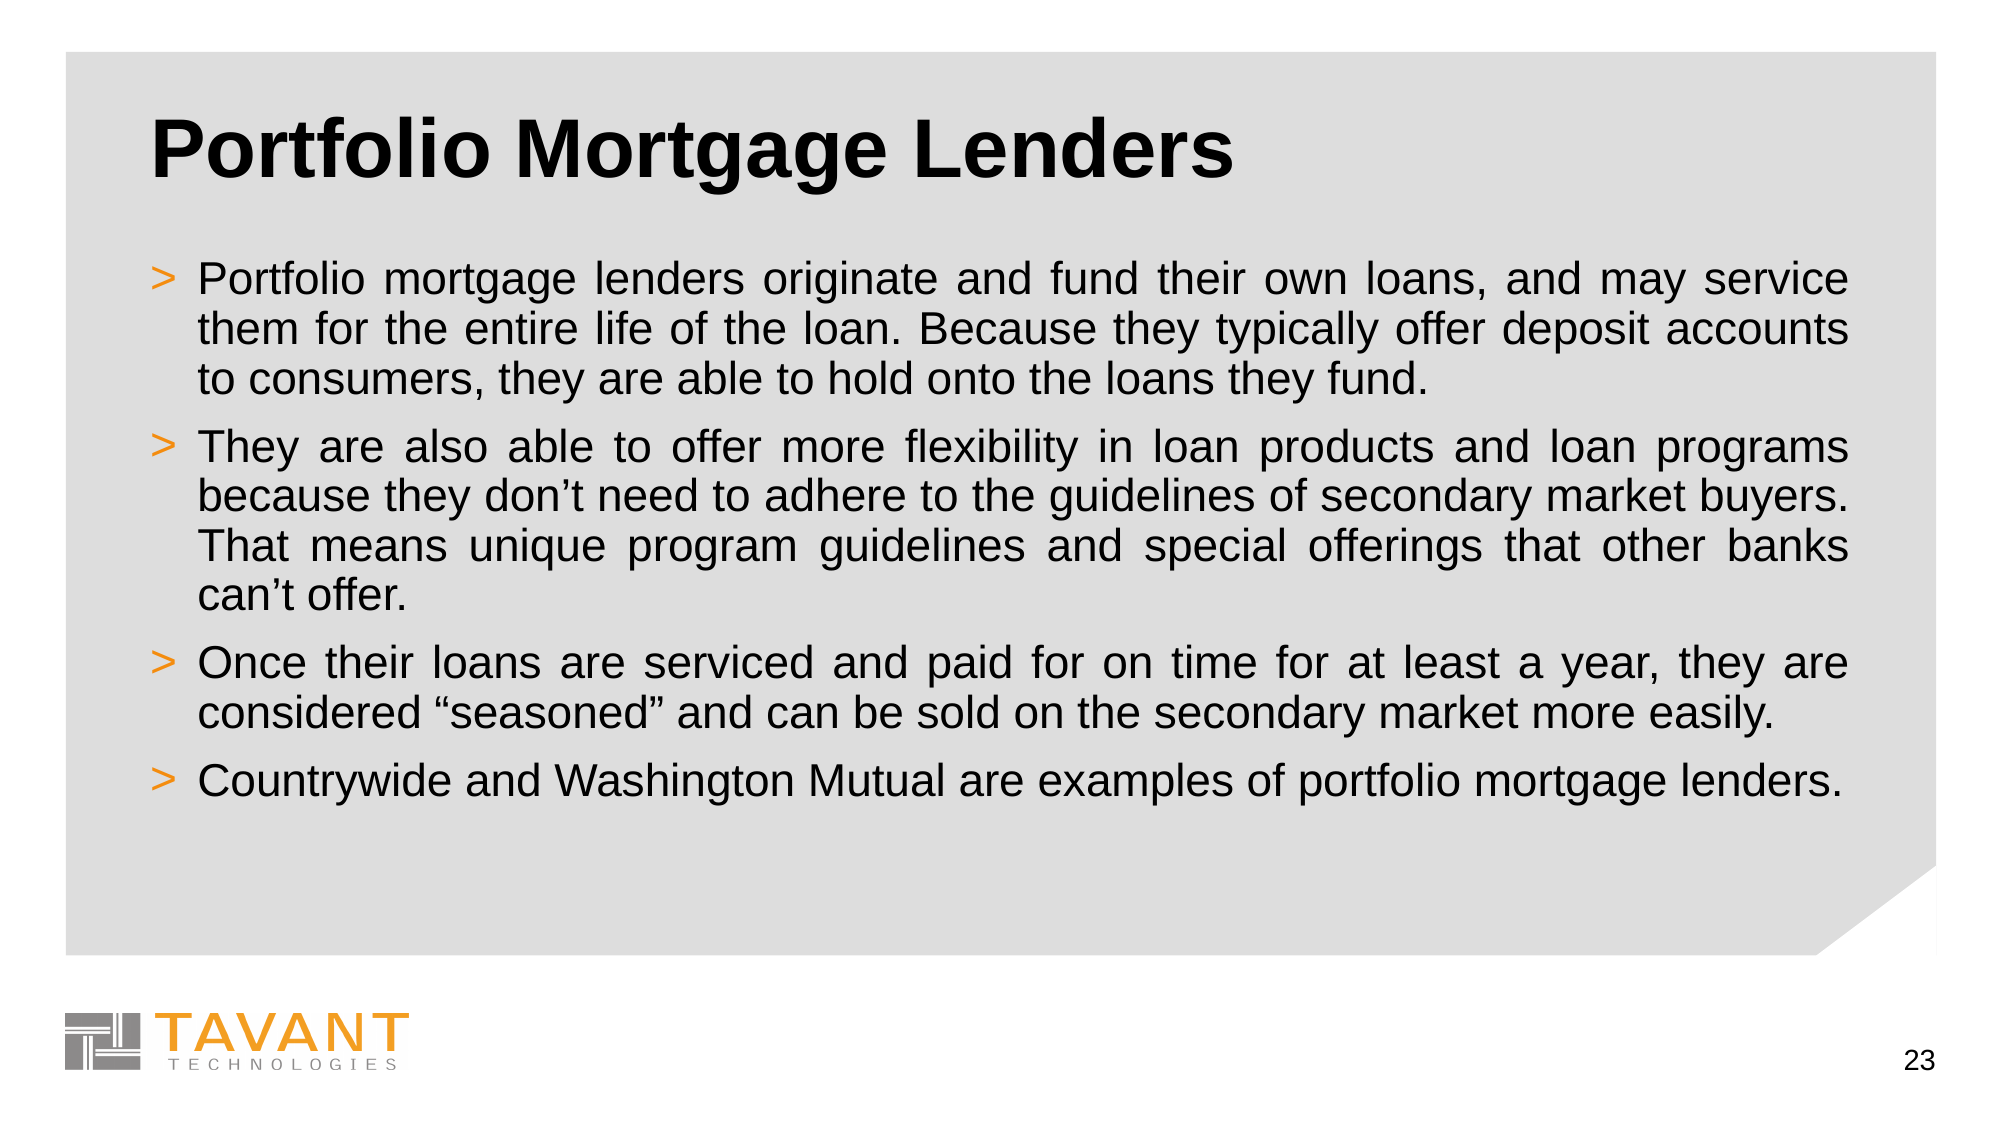

# Portfolio Mortgage Lenders
Portfolio mortgage lenders originate and fund their own loans, and may service them for the entire life of the loan. Because they typically offer deposit accounts to consumers, they are able to hold onto the loans they fund.
They are also able to offer more flexibility in loan products and loan programs because they don’t need to adhere to the guidelines of secondary market buyers. That means unique program guidelines and special offerings that other banks can’t offer.
Once their loans are serviced and paid for on time for at least a year, they are considered “seasoned” and can be sold on the secondary market more easily.
Countrywide and Washington Mutual are examples of portfolio mortgage lenders.
23